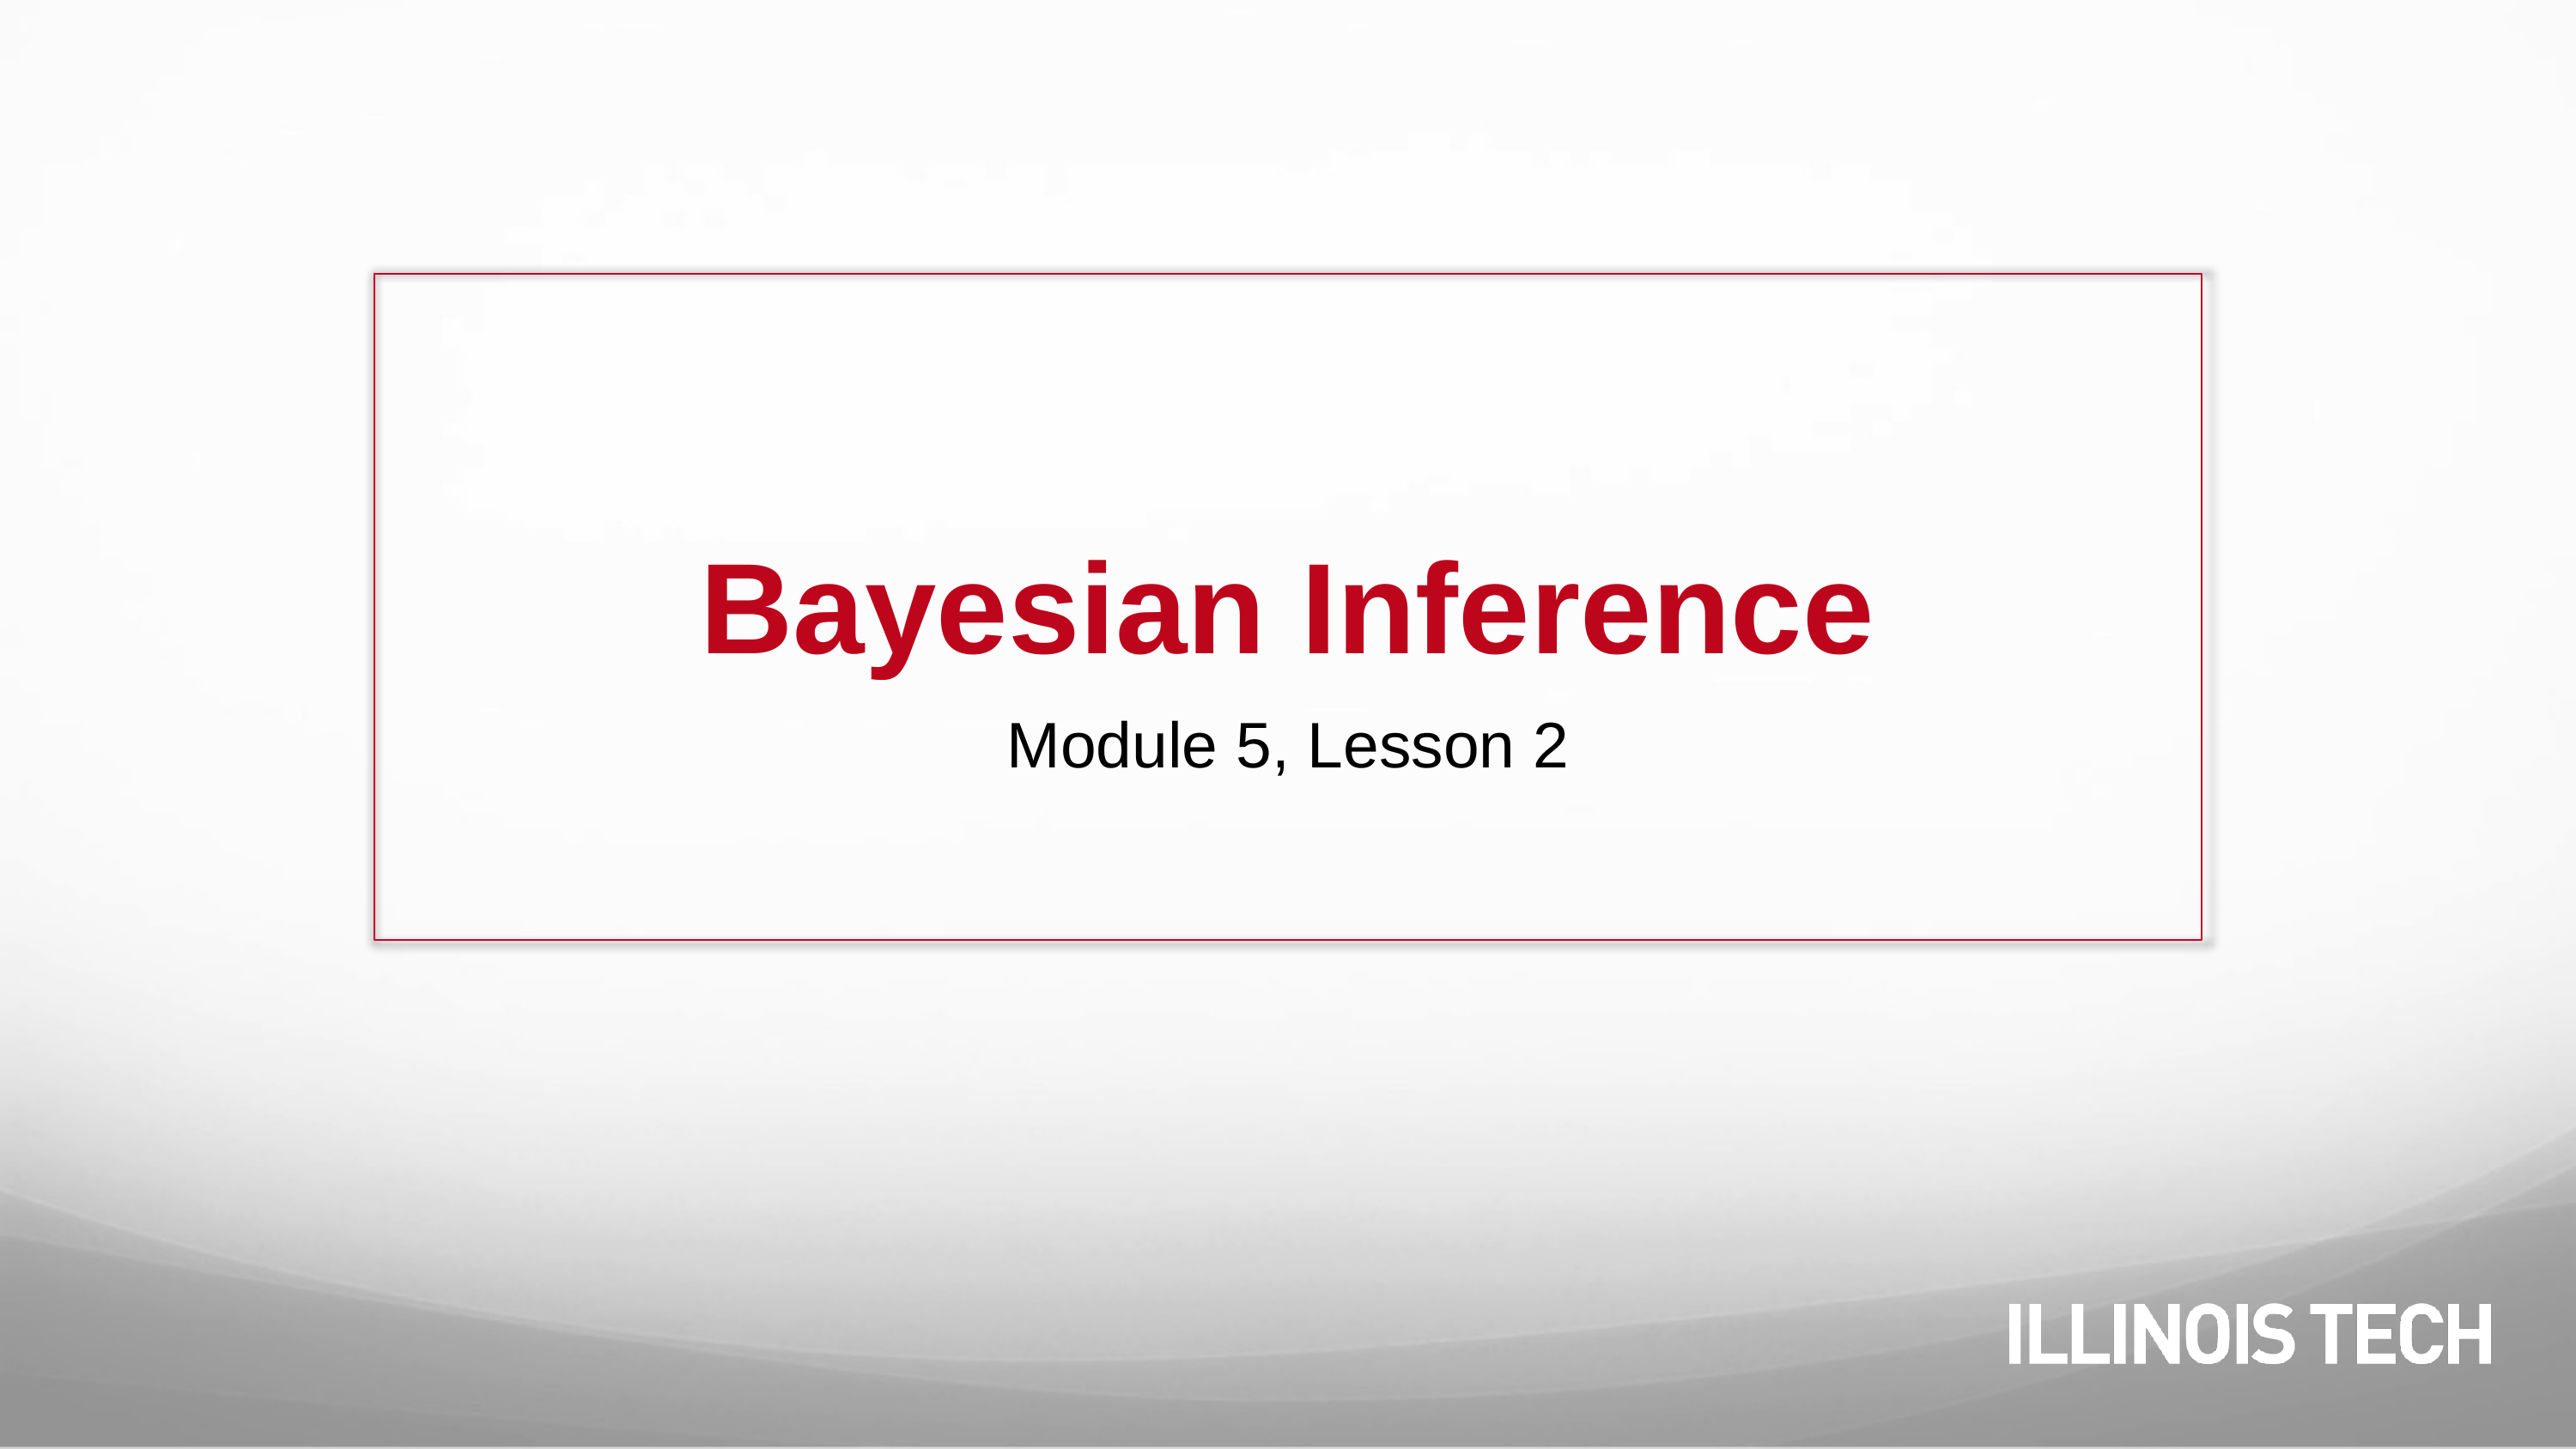

# Bayesian Inference
Module 5, Lesson 2